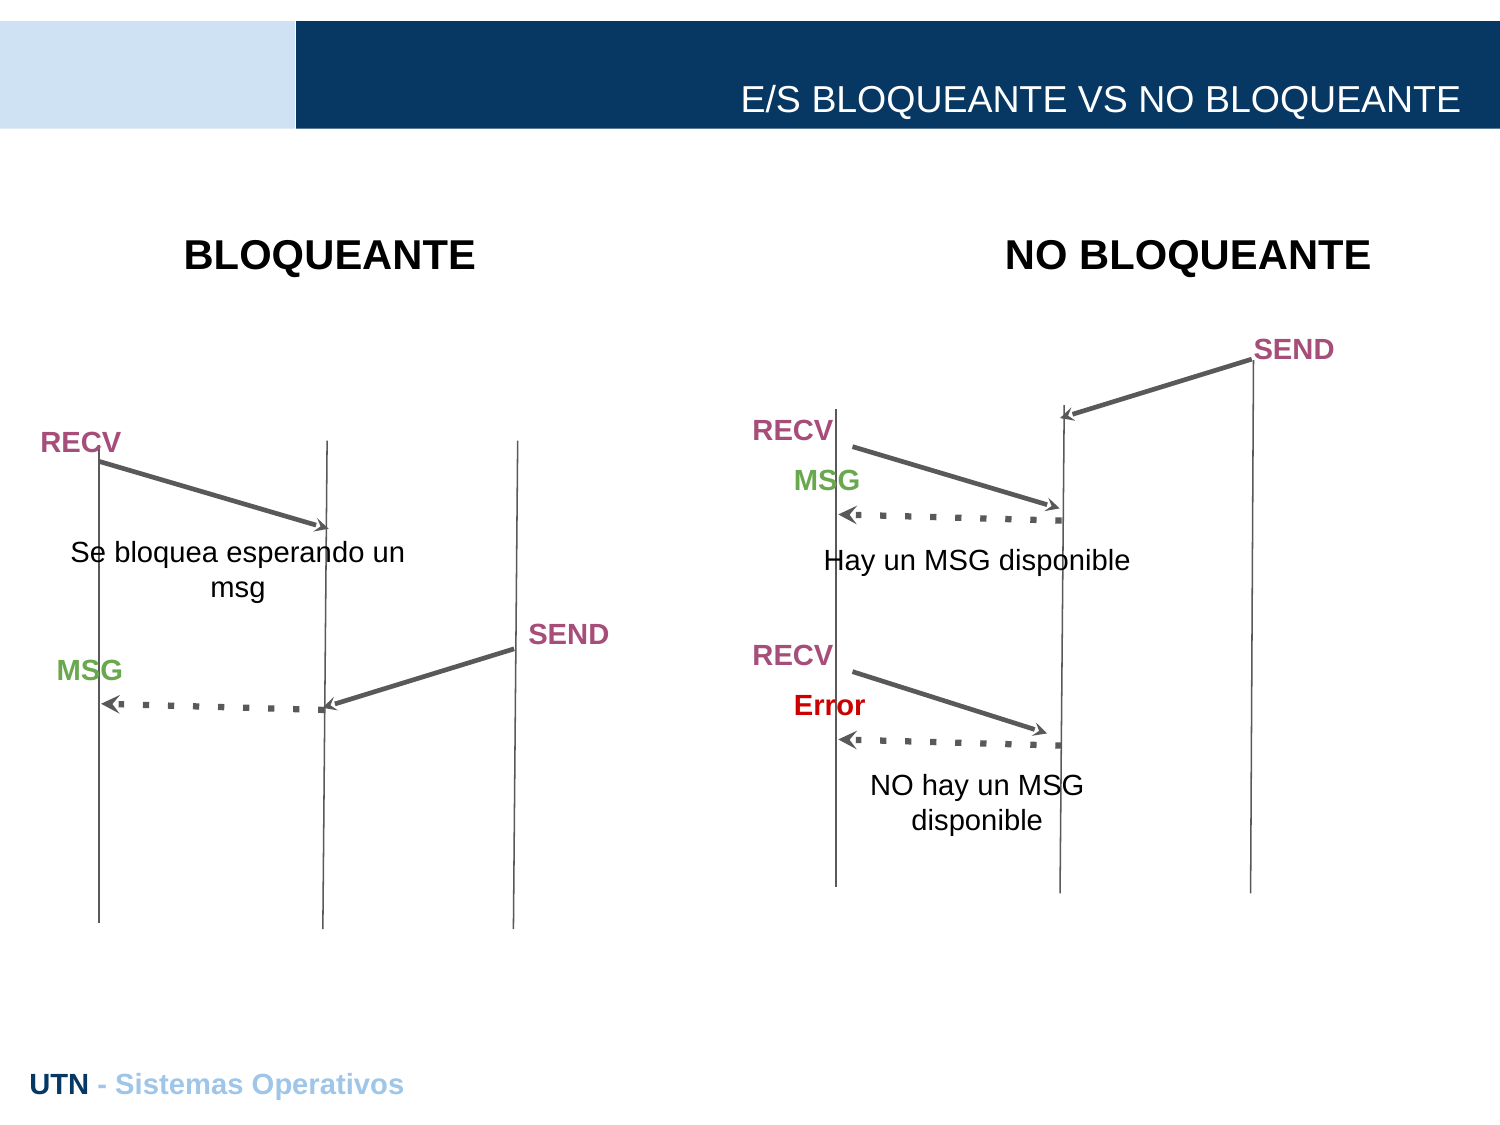

# E/S BLOQUEANTE VS NO BLOQUEANTE
BLOQUEANTE                                              NO BLOQUEANTE
SEND
RECV
RECV
MSG
Hay un MSG disponible
Se bloquea esperando un msg
SEND
RECV
MSG
Error
NO hay un MSG disponible
UTN - Sistemas Operativos